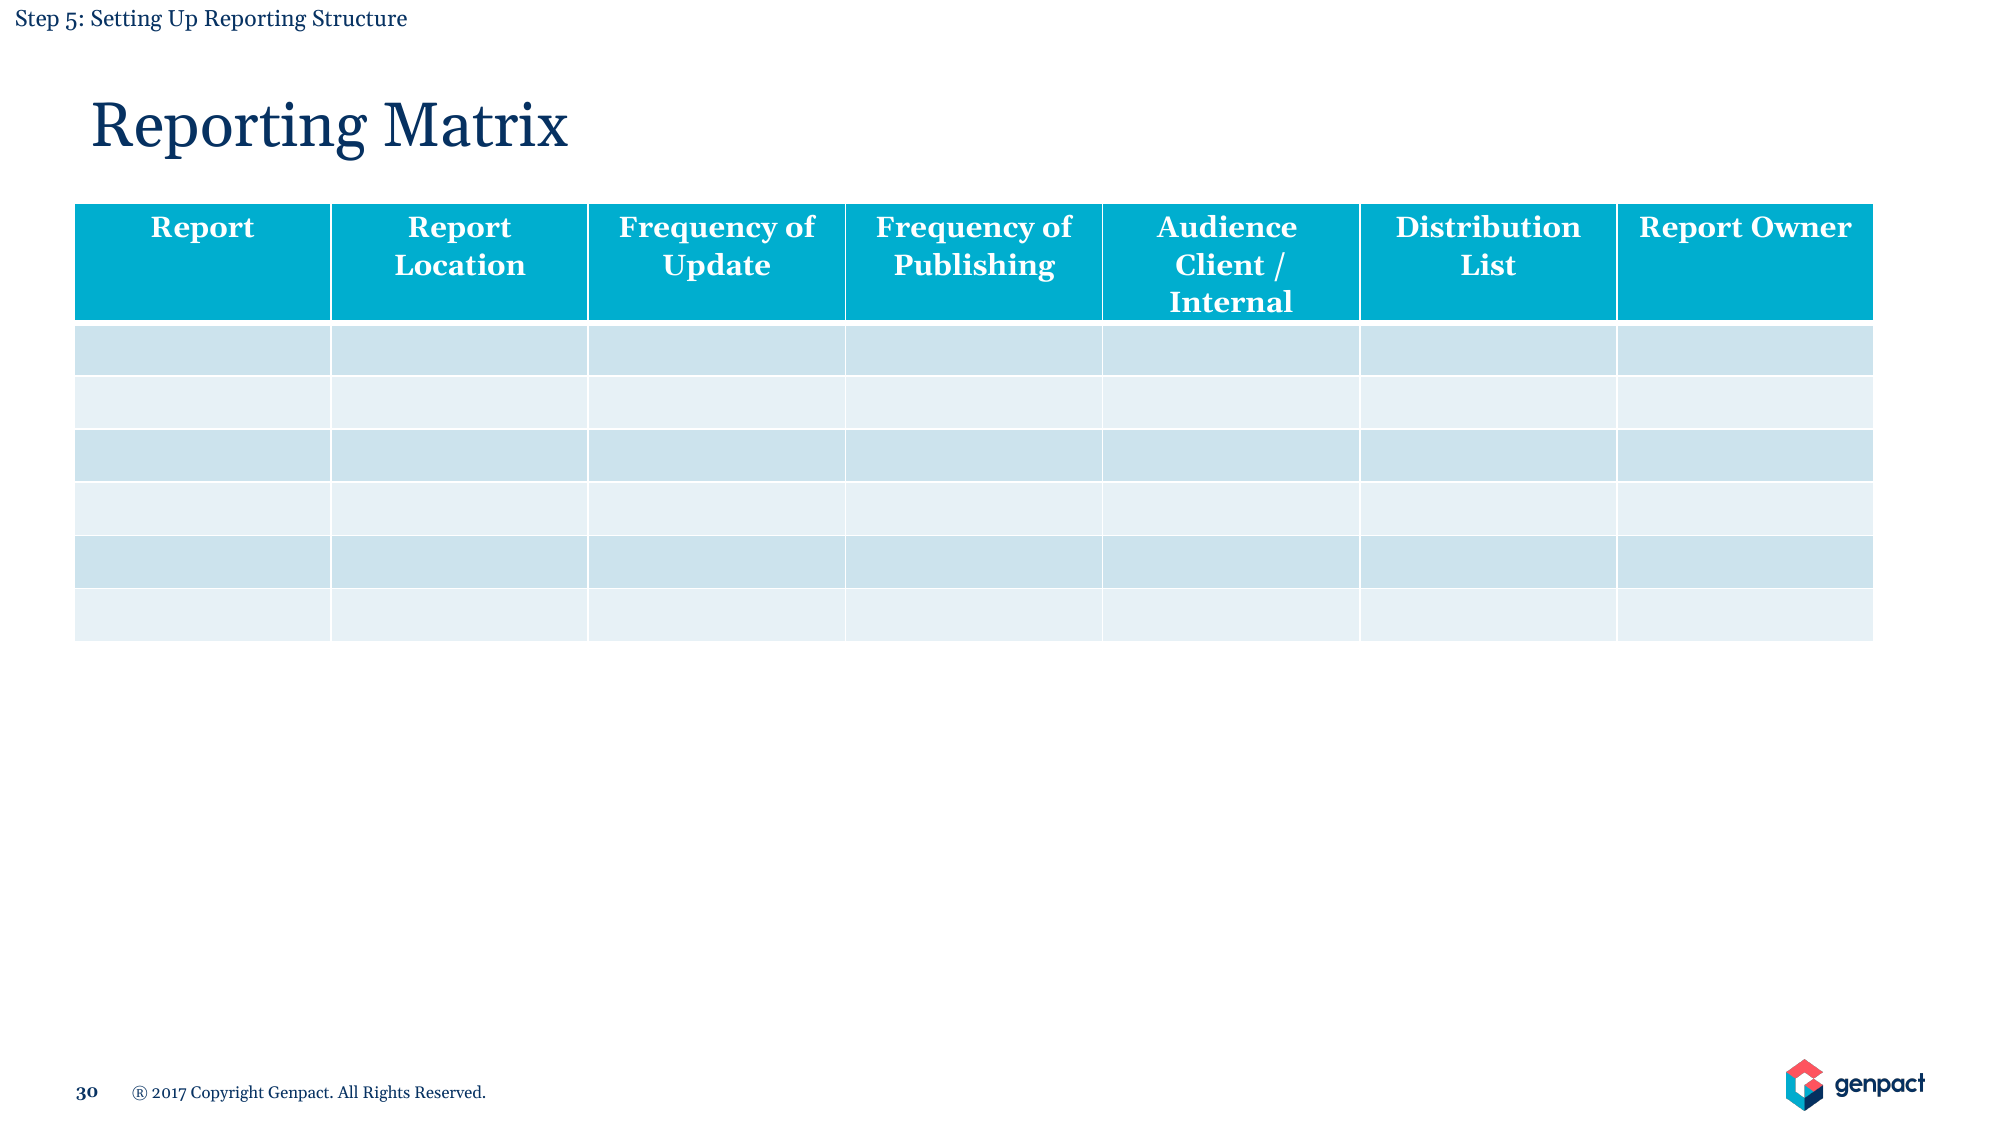

Step 5: Setting Up Reporting Structure
Reporting Matrix
| Report | Report Location | Frequency of Update | Frequency of Publishing | Audience Client / Internal | Distribution List | Report Owner |
| --- | --- | --- | --- | --- | --- | --- |
|  |  |  |  |  |  |  |
|  |  |  |  |  |  |  |
|  |  |  |  |  |  |  |
|  |  |  |  |  |  |  |
|  |  |  |  |  |  |  |
|  |  |  |  |  |  |  |